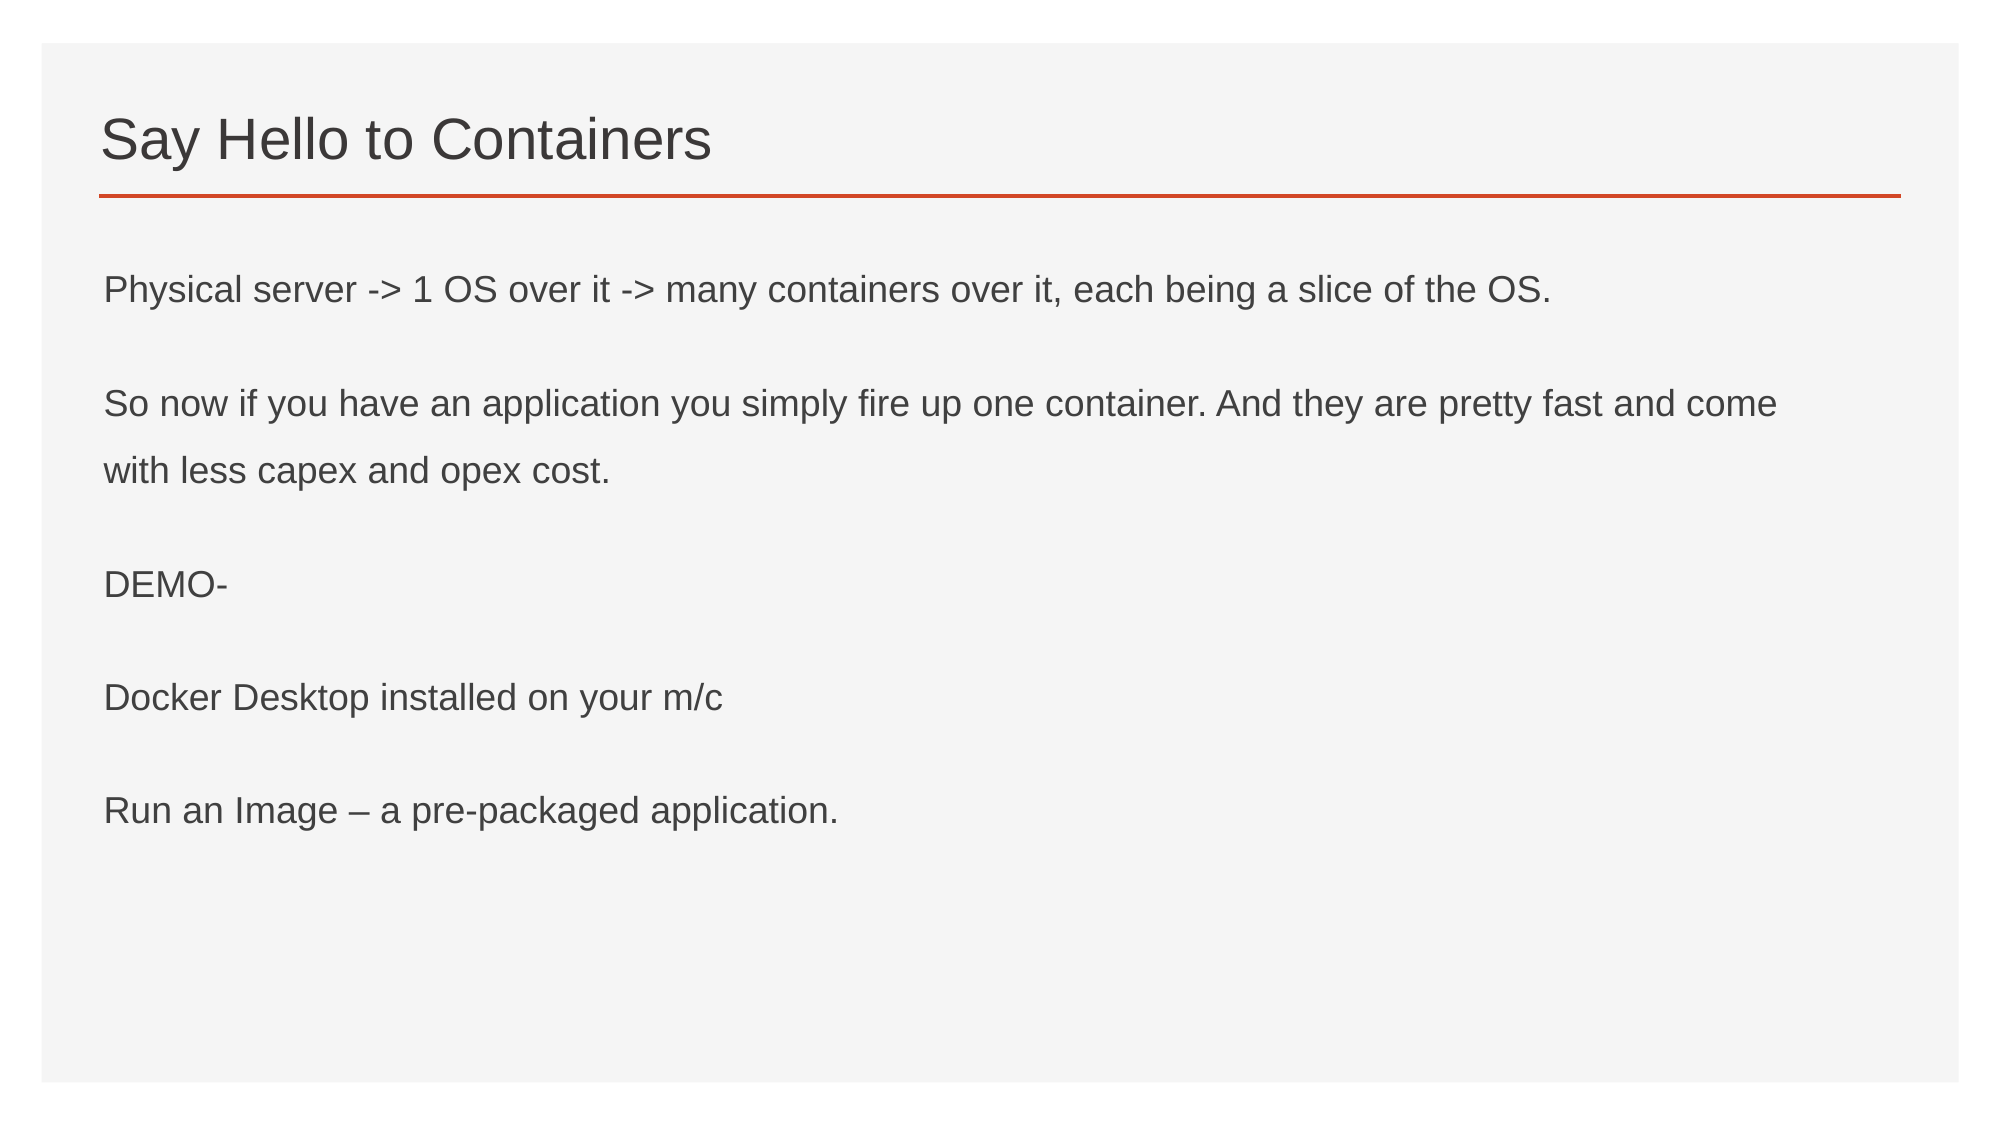

# Say Hello to Containers
Physical server -> 1 OS over it -> many containers over it, each being a slice of the OS.
So now if you have an application you simply fire up one container. And they are pretty fast and come with less capex and opex cost.
DEMO-
Docker Desktop installed on your m/c
Run an Image – a pre-packaged application.